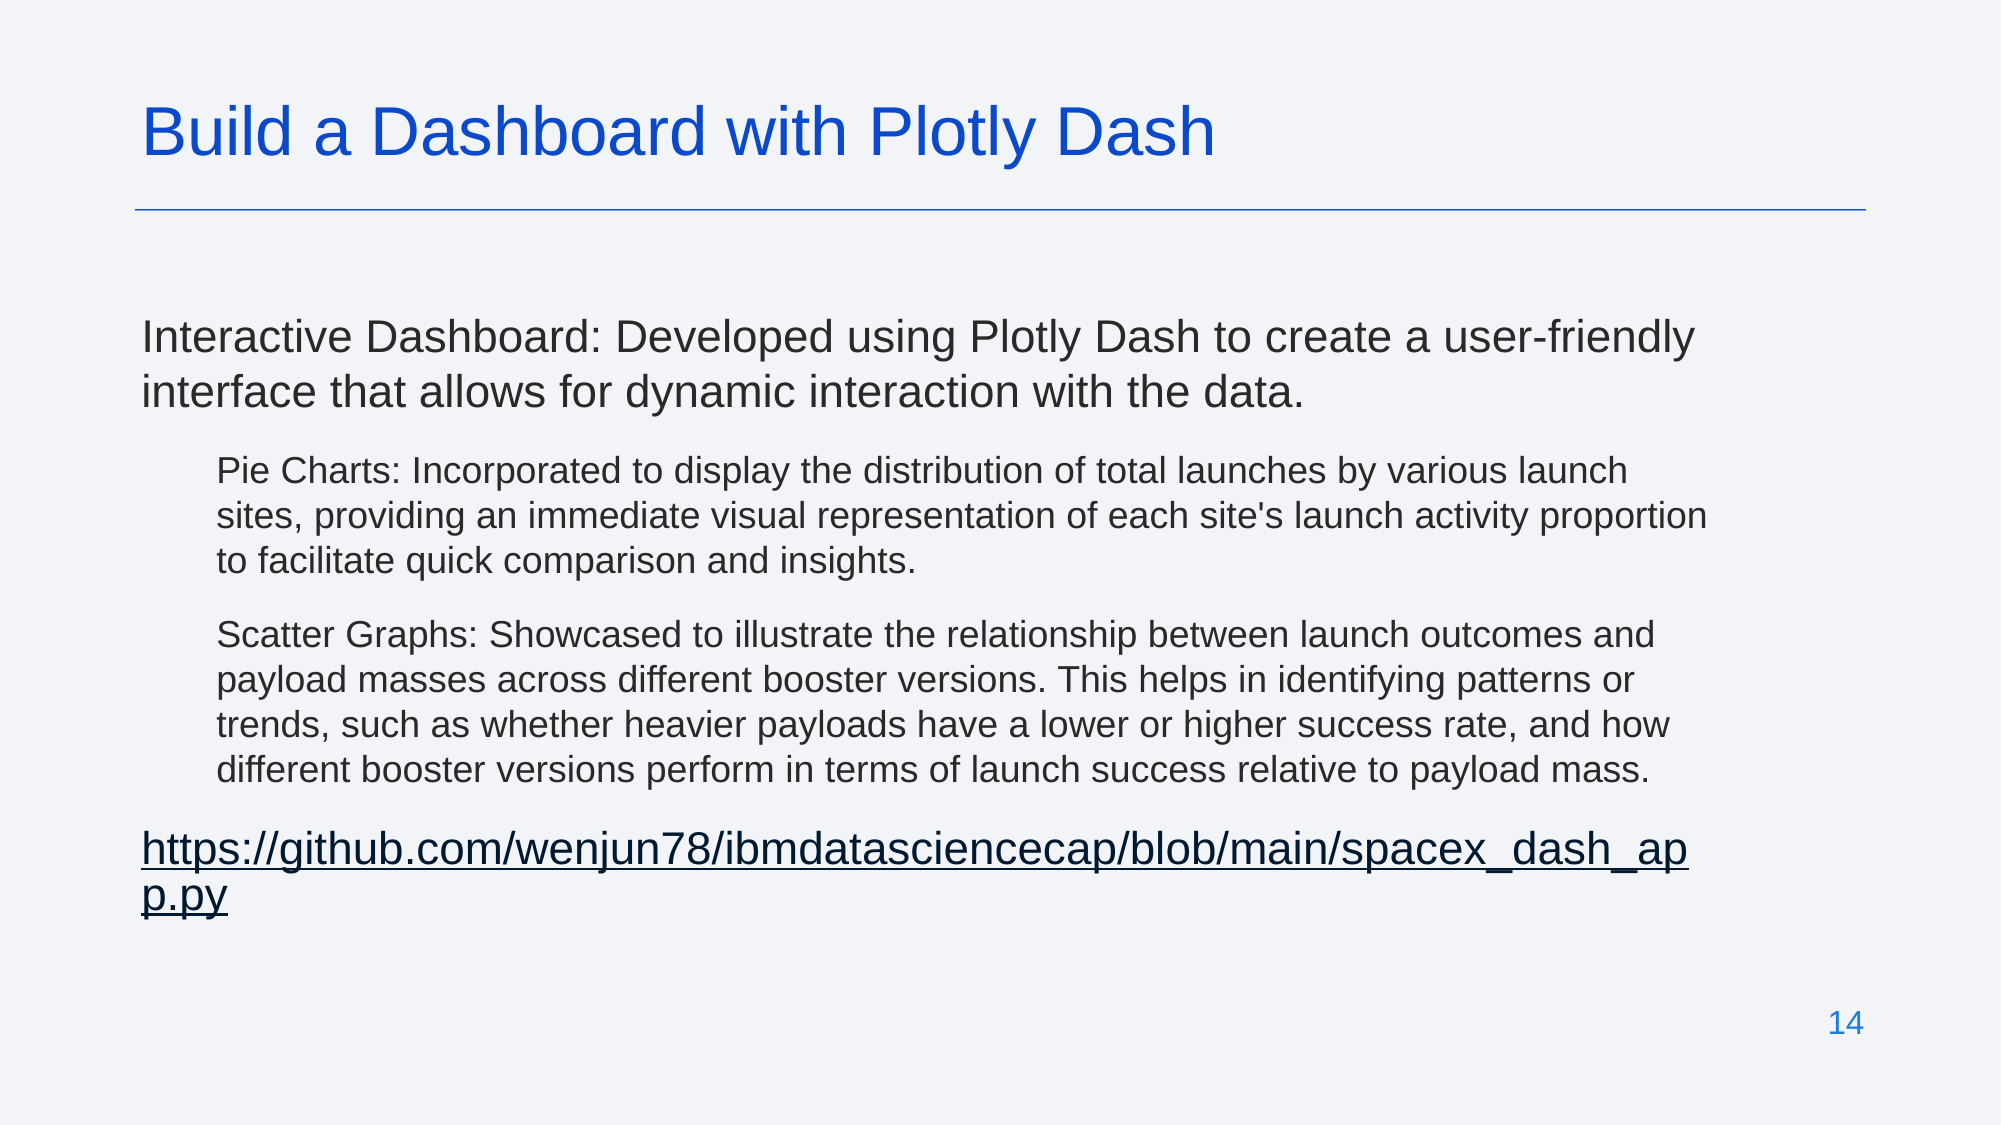

Build a Dashboard with Plotly Dash
Interactive Dashboard: Developed using Plotly Dash to create a user-friendly interface that allows for dynamic interaction with the data.
Pie Charts: Incorporated to display the distribution of total launches by various launch sites, providing an immediate visual representation of each site's launch activity proportion to facilitate quick comparison and insights.
Scatter Graphs: Showcased to illustrate the relationship between launch outcomes and payload masses across different booster versions. This helps in identifying patterns or trends, such as whether heavier payloads have a lower or higher success rate, and how different booster versions perform in terms of launch success relative to payload mass.
https://github.com/wenjun78/ibmdatasciencecap/blob/main/spacex_dash_app.py

14